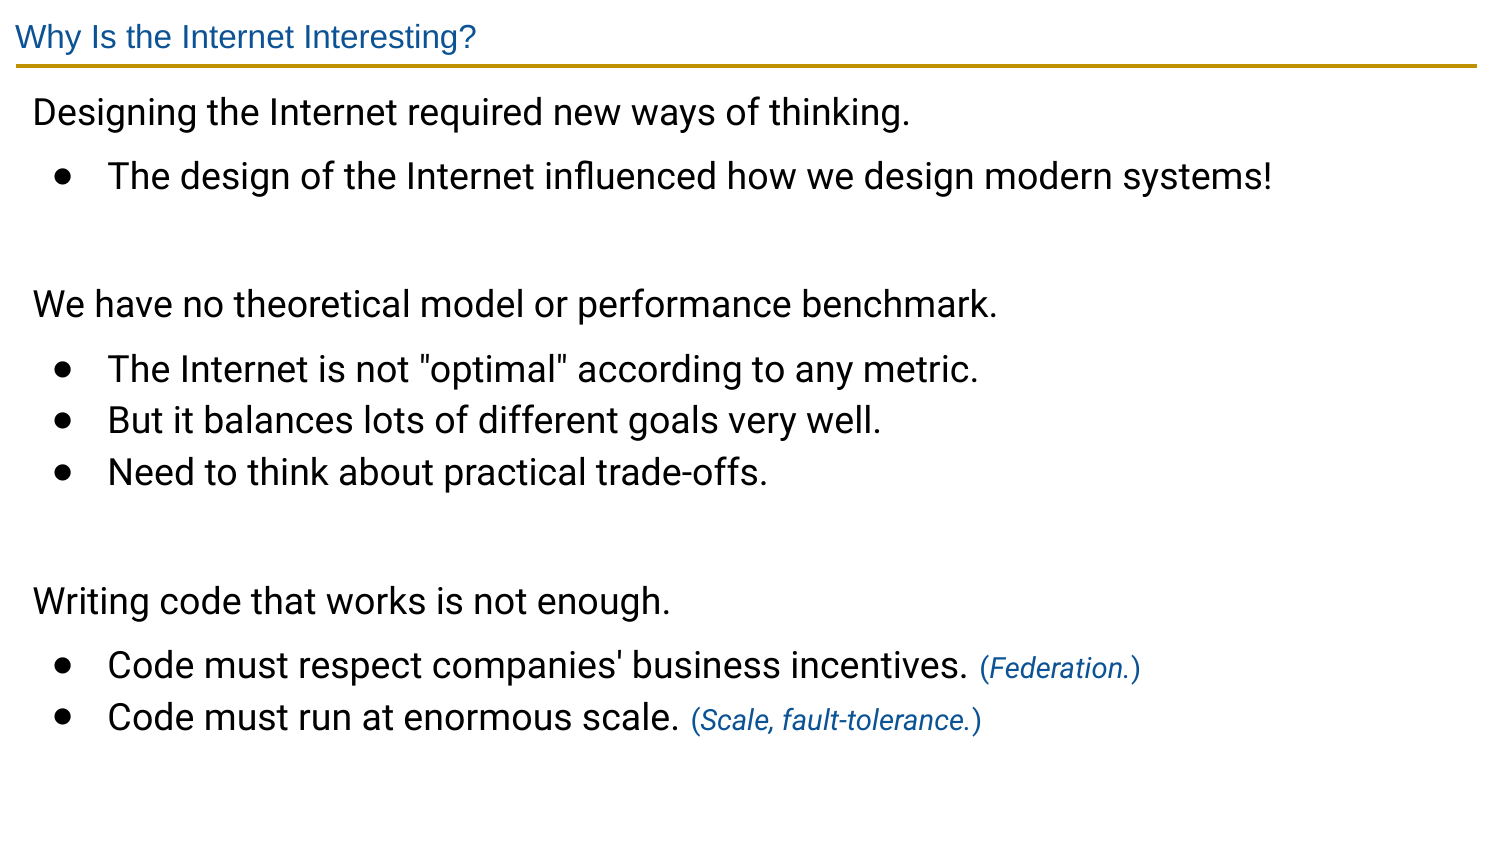

# Why Is the Internet Interesting?
Designing the Internet required new ways of thinking.
The design of the Internet influenced how we design modern systems!

We have no theoretical model or performance benchmark.
The Internet is not "optimal" according to any metric.
But it balances lots of different goals very well.
Need to think about practical trade-offs.

Writing code that works is not enough.
Code must respect companies' business incentives. (Federation.)
Code must run at enormous scale. (Scale, fault-tolerance.)